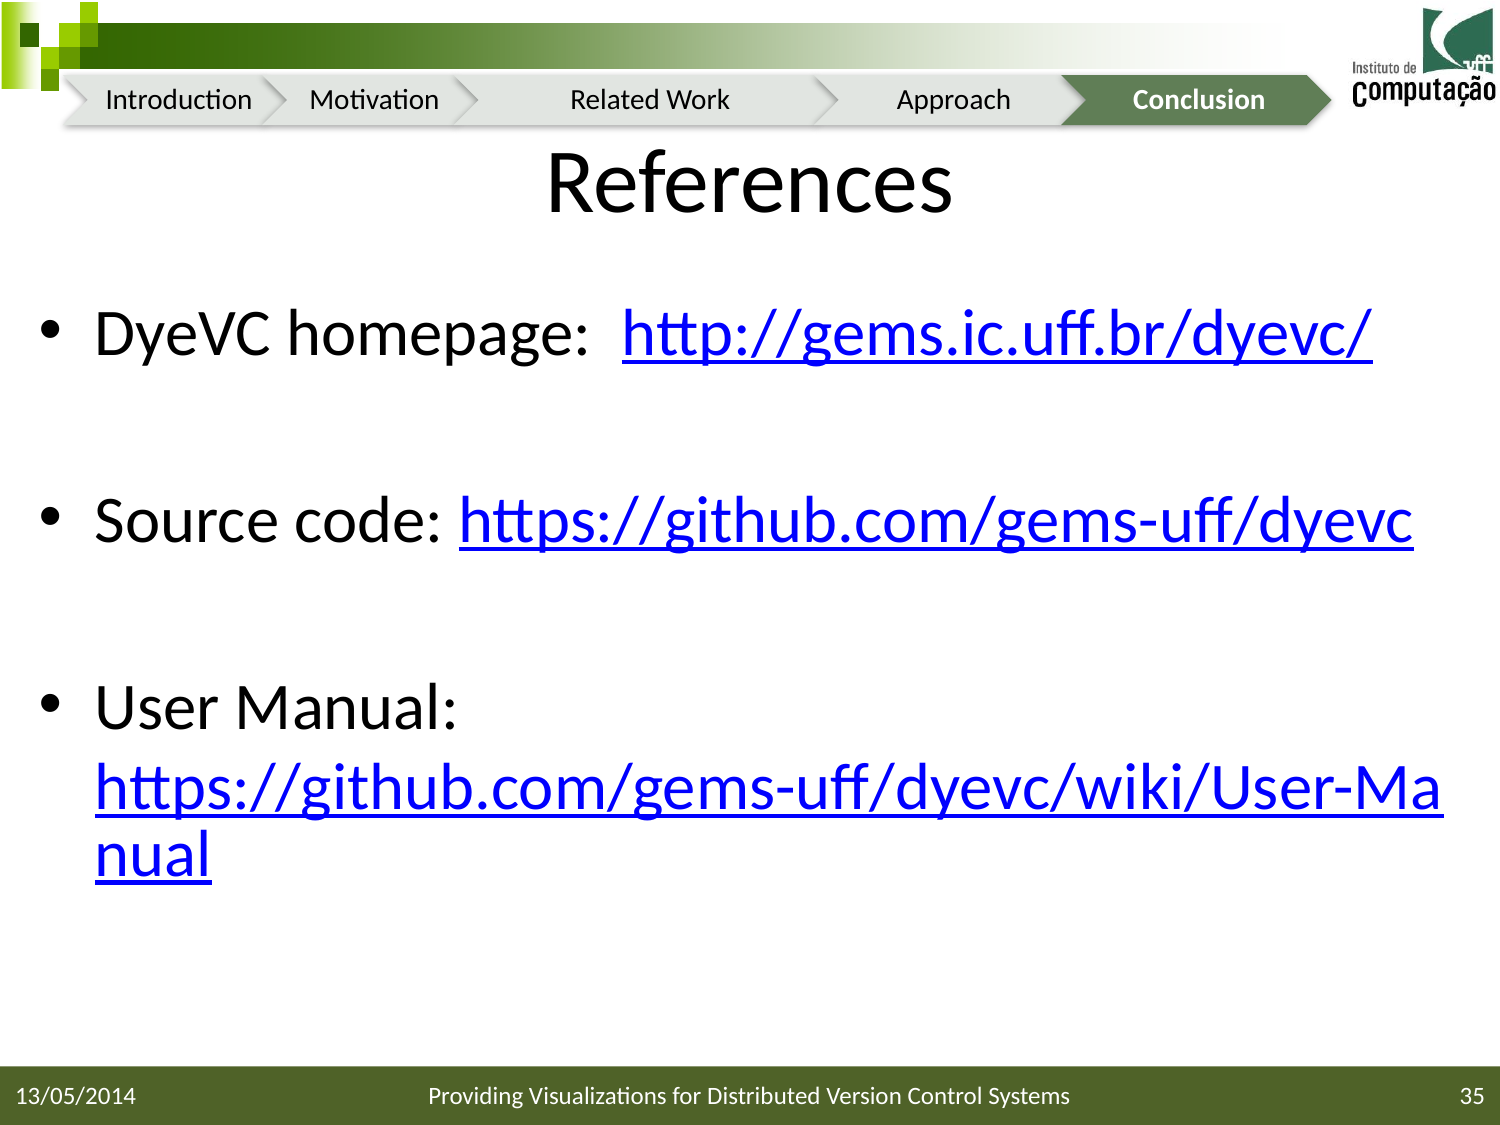

Introduction
Motivation
Related Work
Approach
Conclusion
# References
DyeVC homepage:  http://gems.ic.uff.br/dyevc/

Source code: https://github.com/gems-uff/dyevc

User Manual: https://github.com/gems-uff/dyevc/wiki/User-Manual
13/05/2014
Providing Visualizations for Distributed Version Control Systems
35